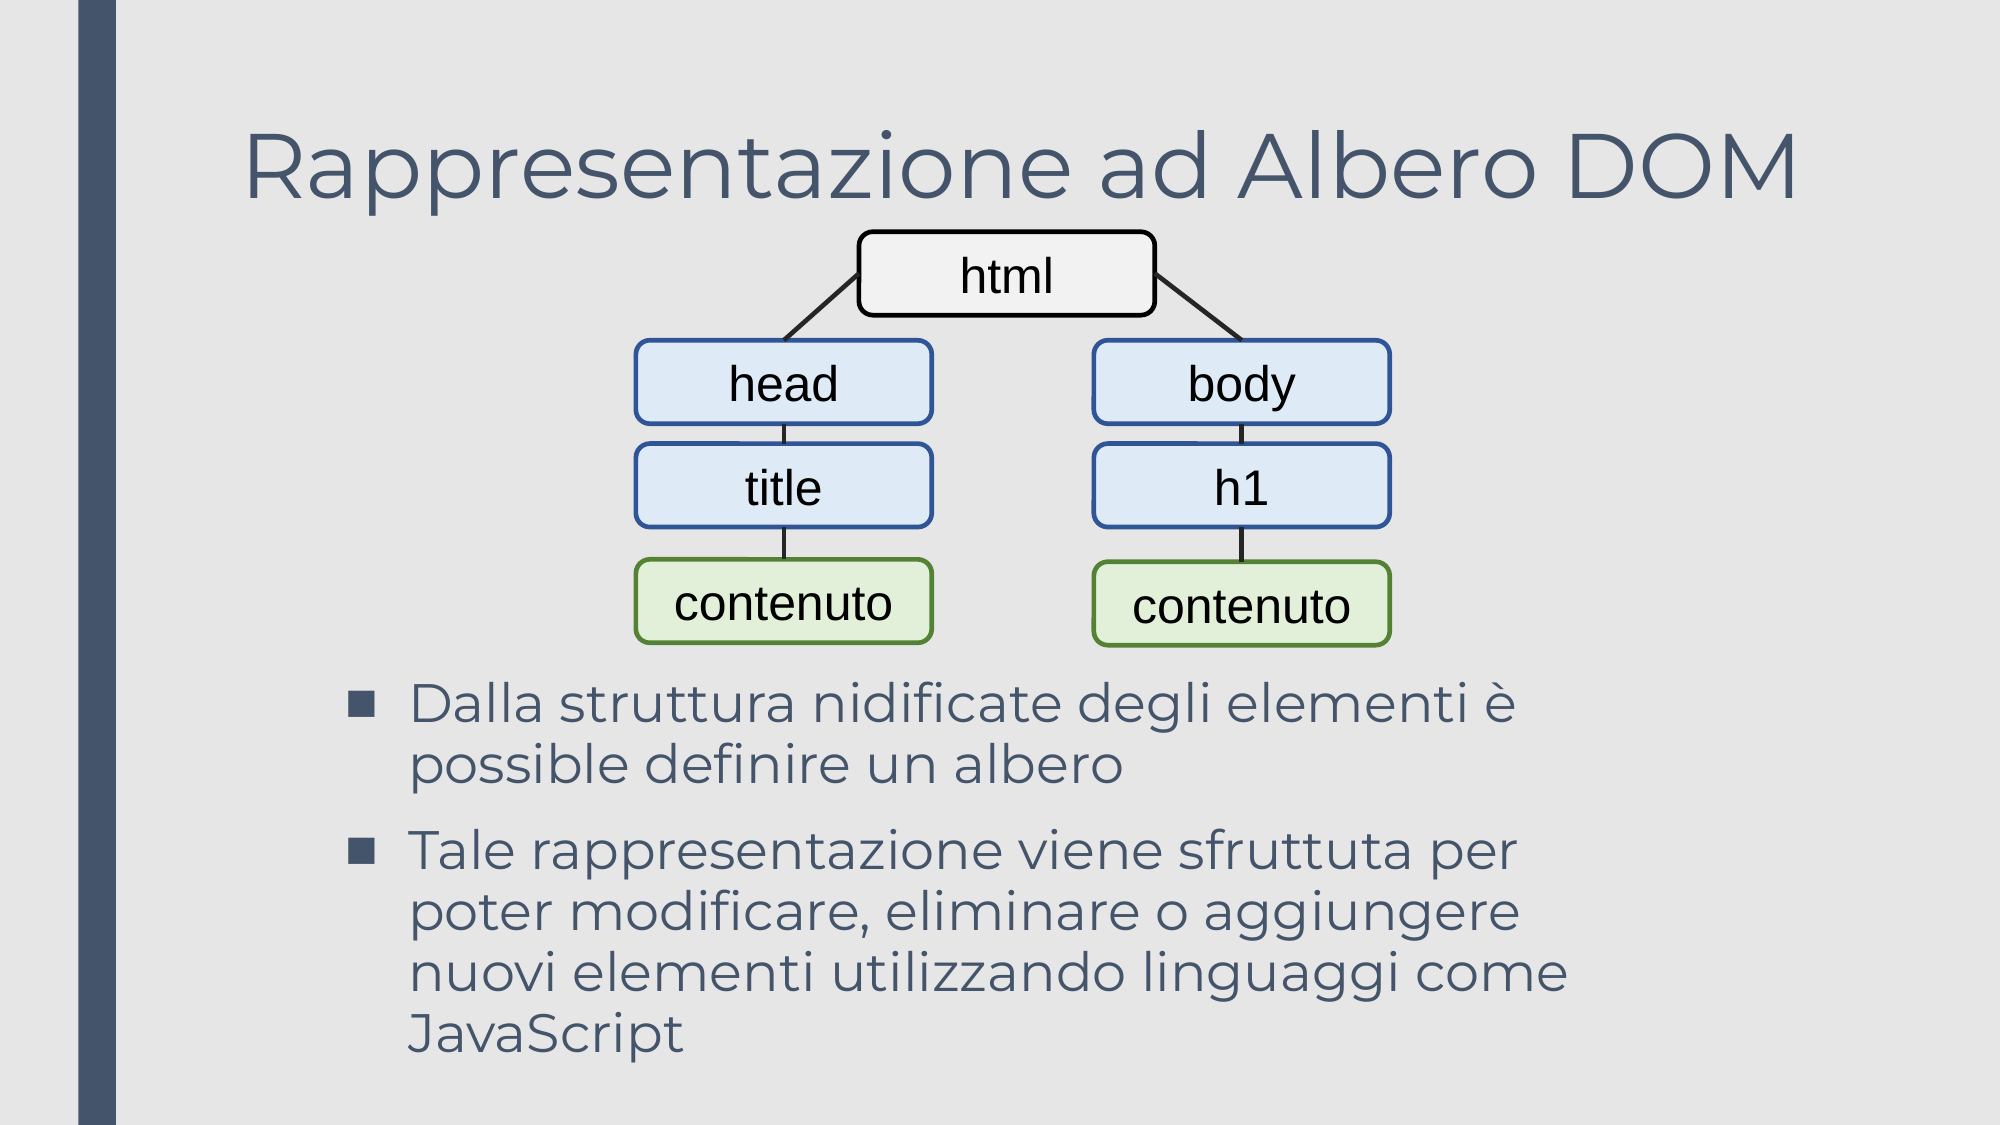

# Rappresentazione ad Albero DOM
html
head
body
title
h1
contenuto
contenuto
Dalla struttura nidificate degli elementi è possible definire un albero
Tale rappresentazione viene sfruttuta per poter modificare, eliminare o aggiungere nuovi elementi utilizzando linguaggi come JavaScript